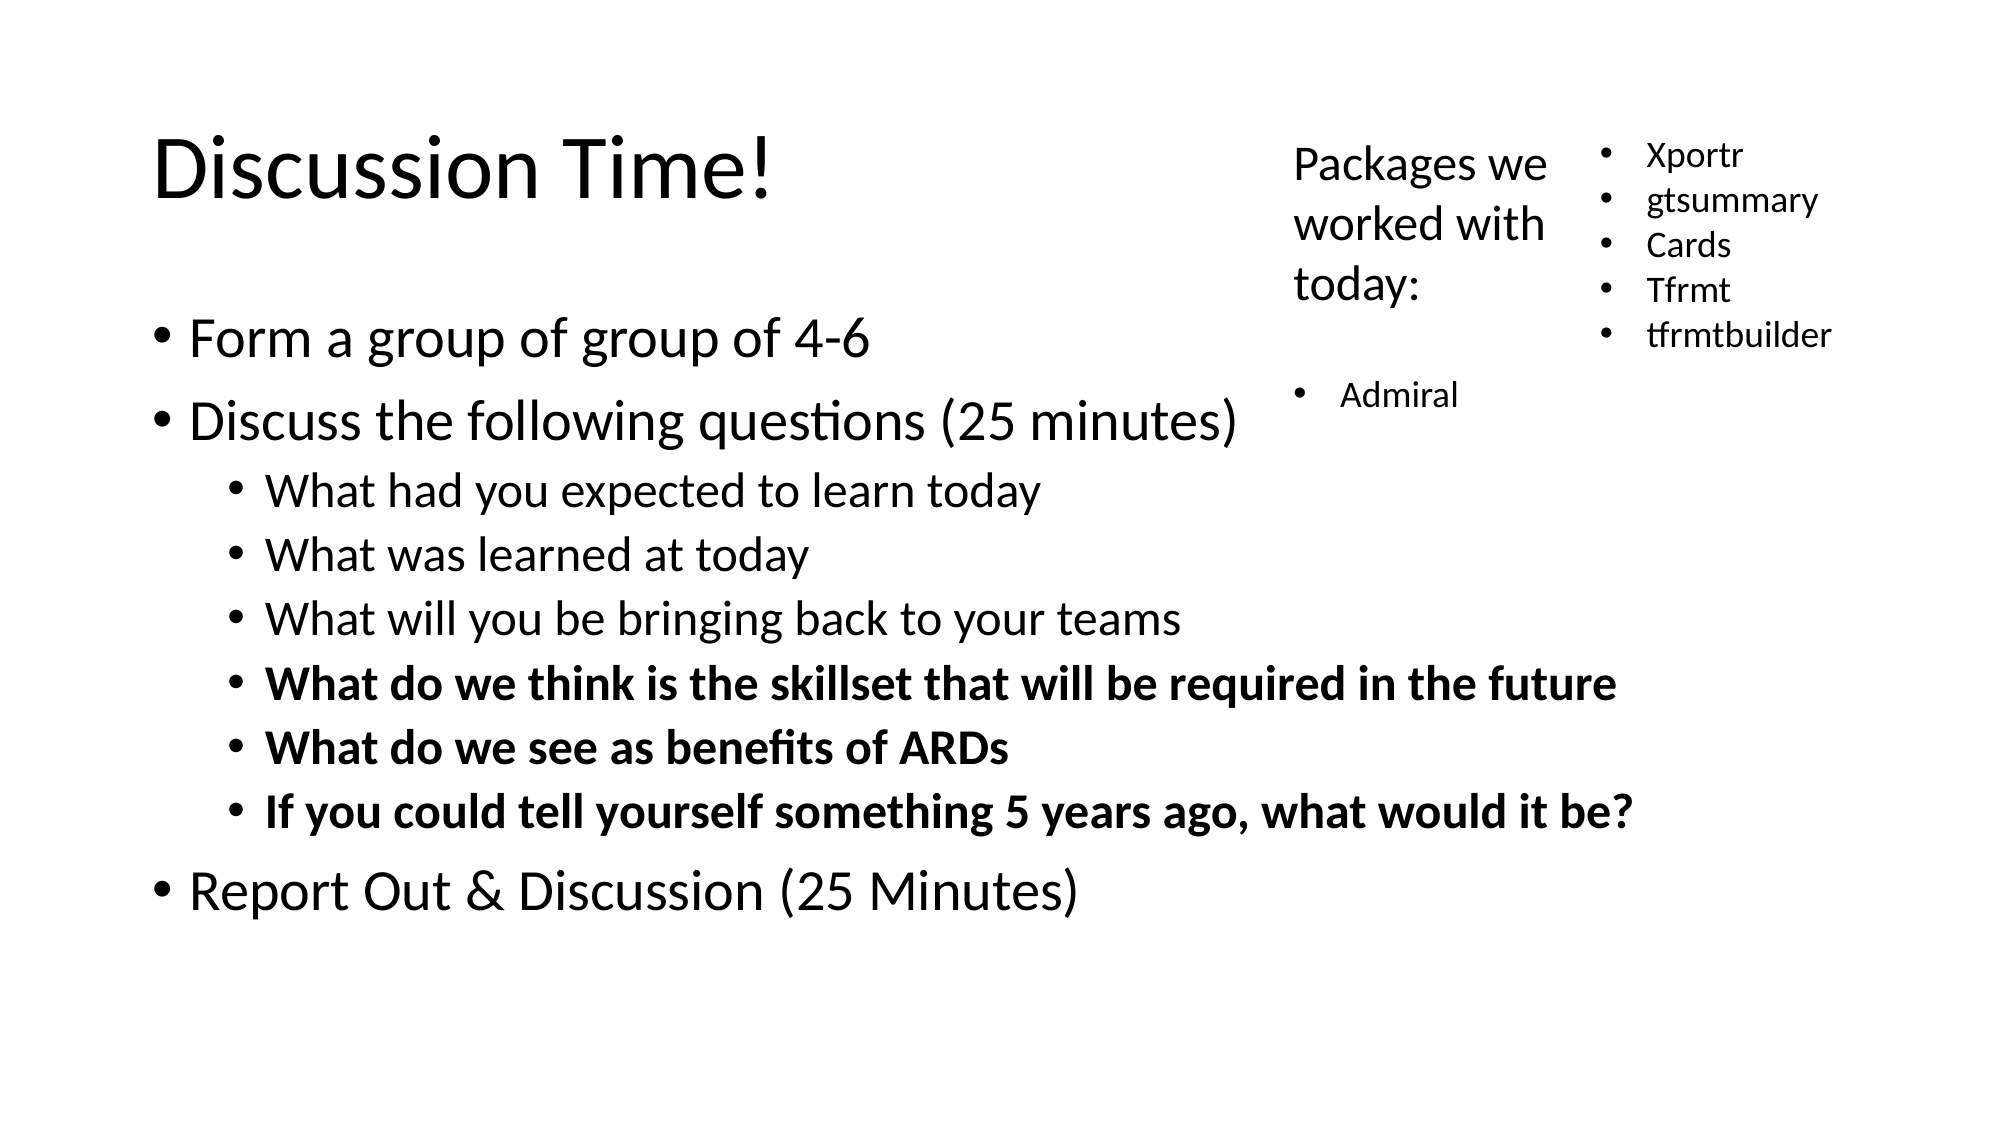

# Discussion Time!
Packages we worked with today:

Admiral
Xportr
gtsummary
Cards
Tfrmt
tfrmtbuilder
Form a group of group of 4-6
Discuss the following questions (25 minutes)
What had you expected to learn today
What was learned at today
What will you be bringing back to your teams
What do we think is the skillset that will be required in the future
What do we see as benefits of ARDs
If you could tell yourself something 5 years ago, what would it be?
Report Out & Discussion (25 Minutes)